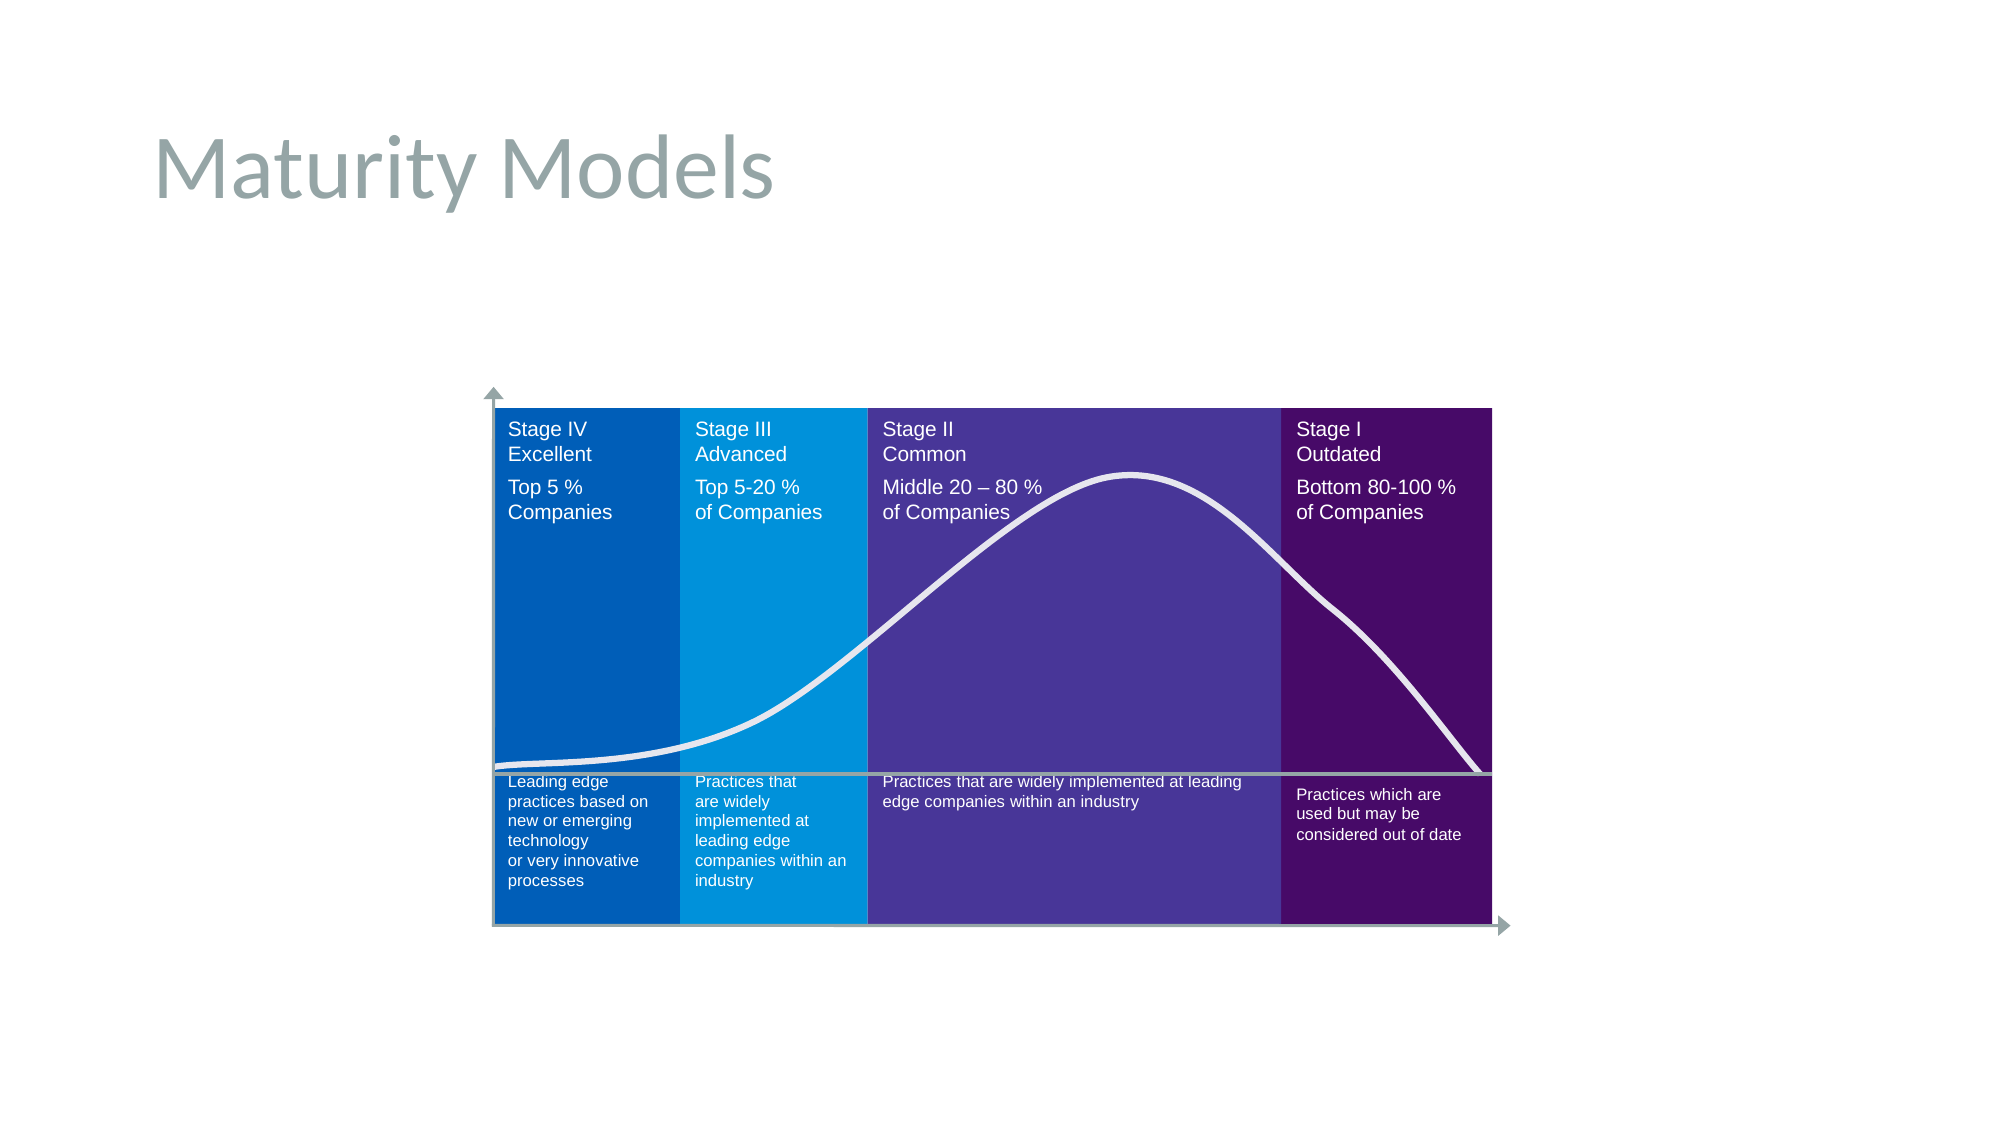

# Maturity Models
Stage IV
Excellent
Top 5 %
Companies

Leading edge practices based on new or emerging technology
or very innovative processes

Stage III
Advanced
Top 5-20 %
of Companies

Practices that
are widely implemented at leading edge companies within an industry

Stage II
Common
Middle 20 – 80 %
of Companies

Practices that are widely implemented at leading edge companies within an industry

Stage I
Outdated
Bottom 80-100 % of Companies

Practices which are used but may be considered out of date